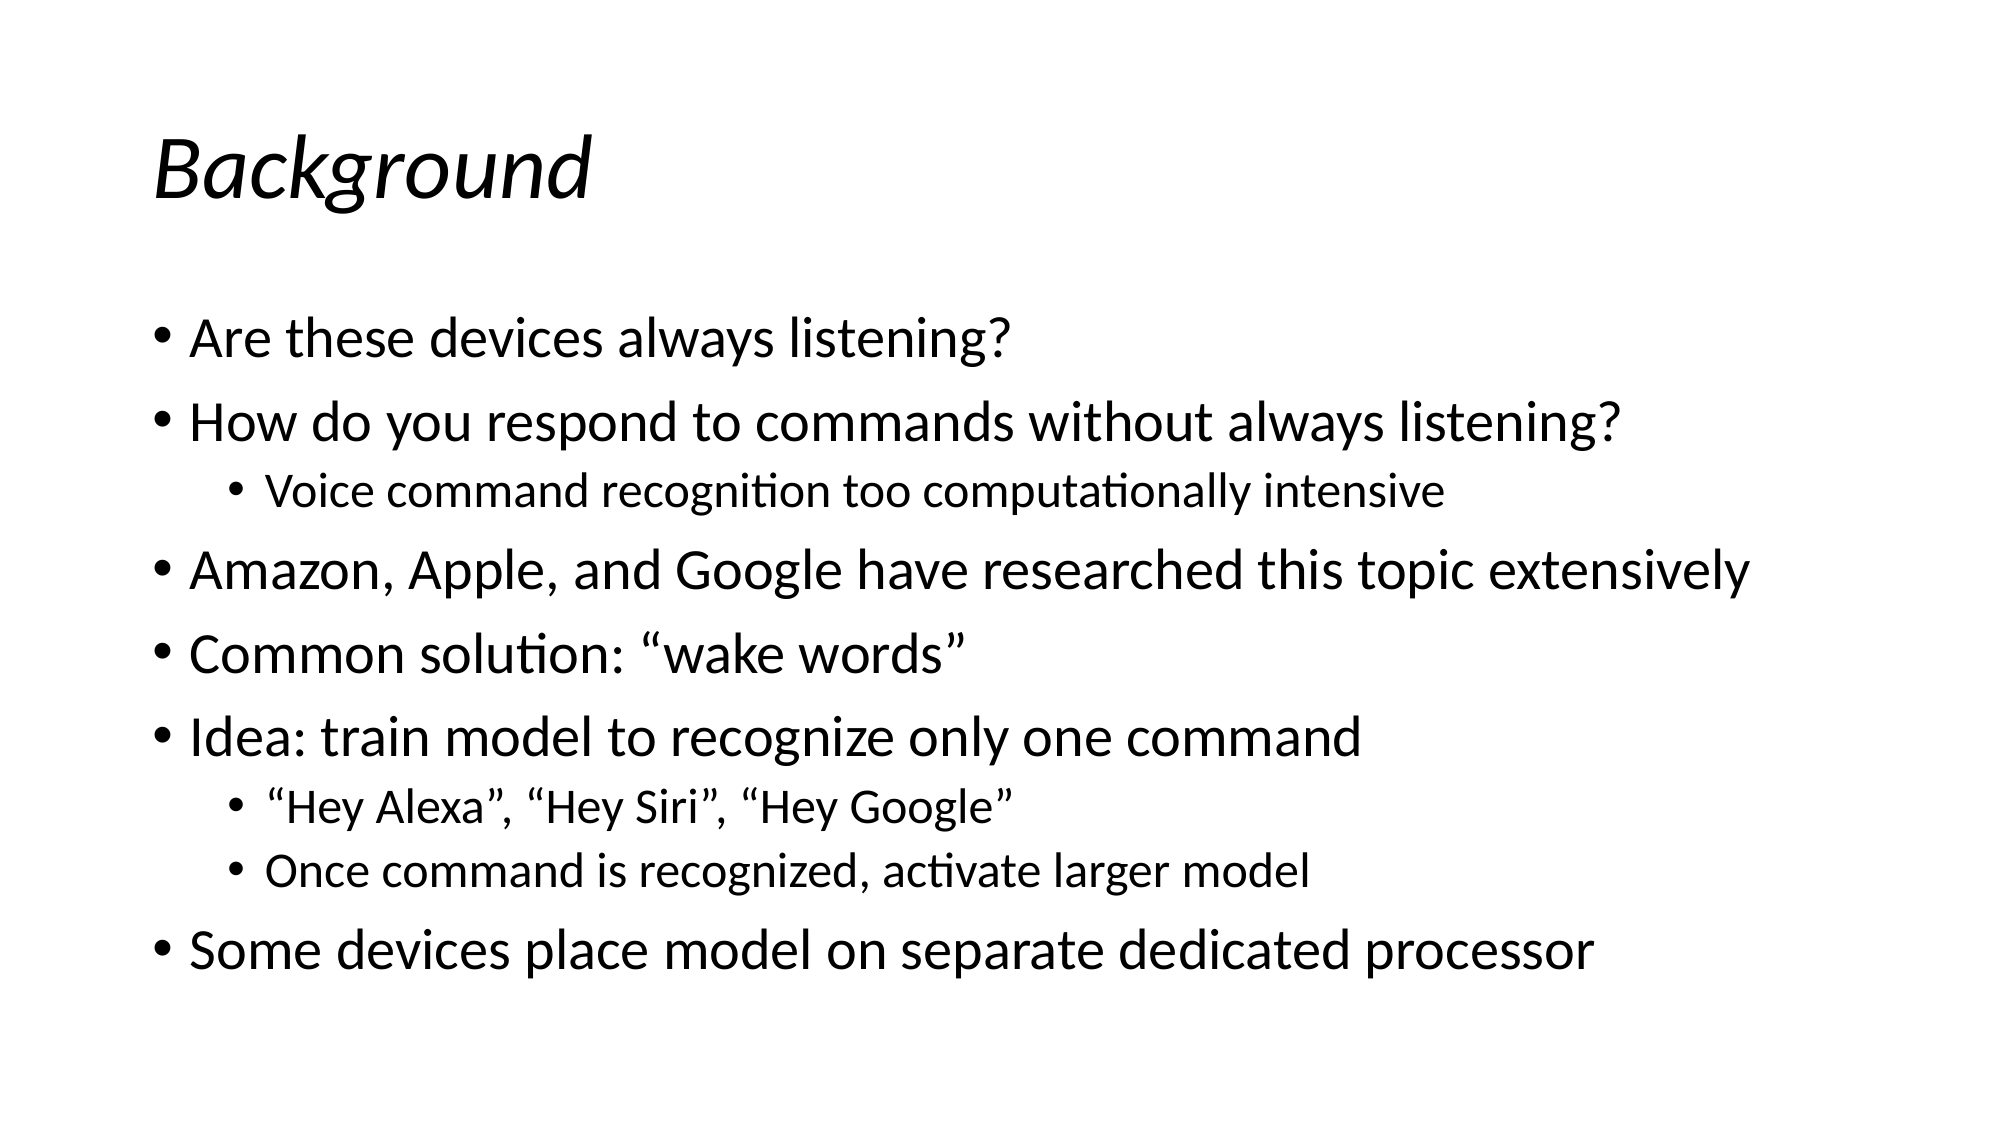

# Background
Are these devices always listening?
How do you respond to commands without always listening?
Voice command recognition too computationally intensive
Amazon, Apple, and Google have researched this topic extensively
Common solution: “wake words”
Idea: train model to recognize only one command
“Hey Alexa”, “Hey Siri”, “Hey Google”
Once command is recognized, activate larger model
Some devices place model on separate dedicated processor